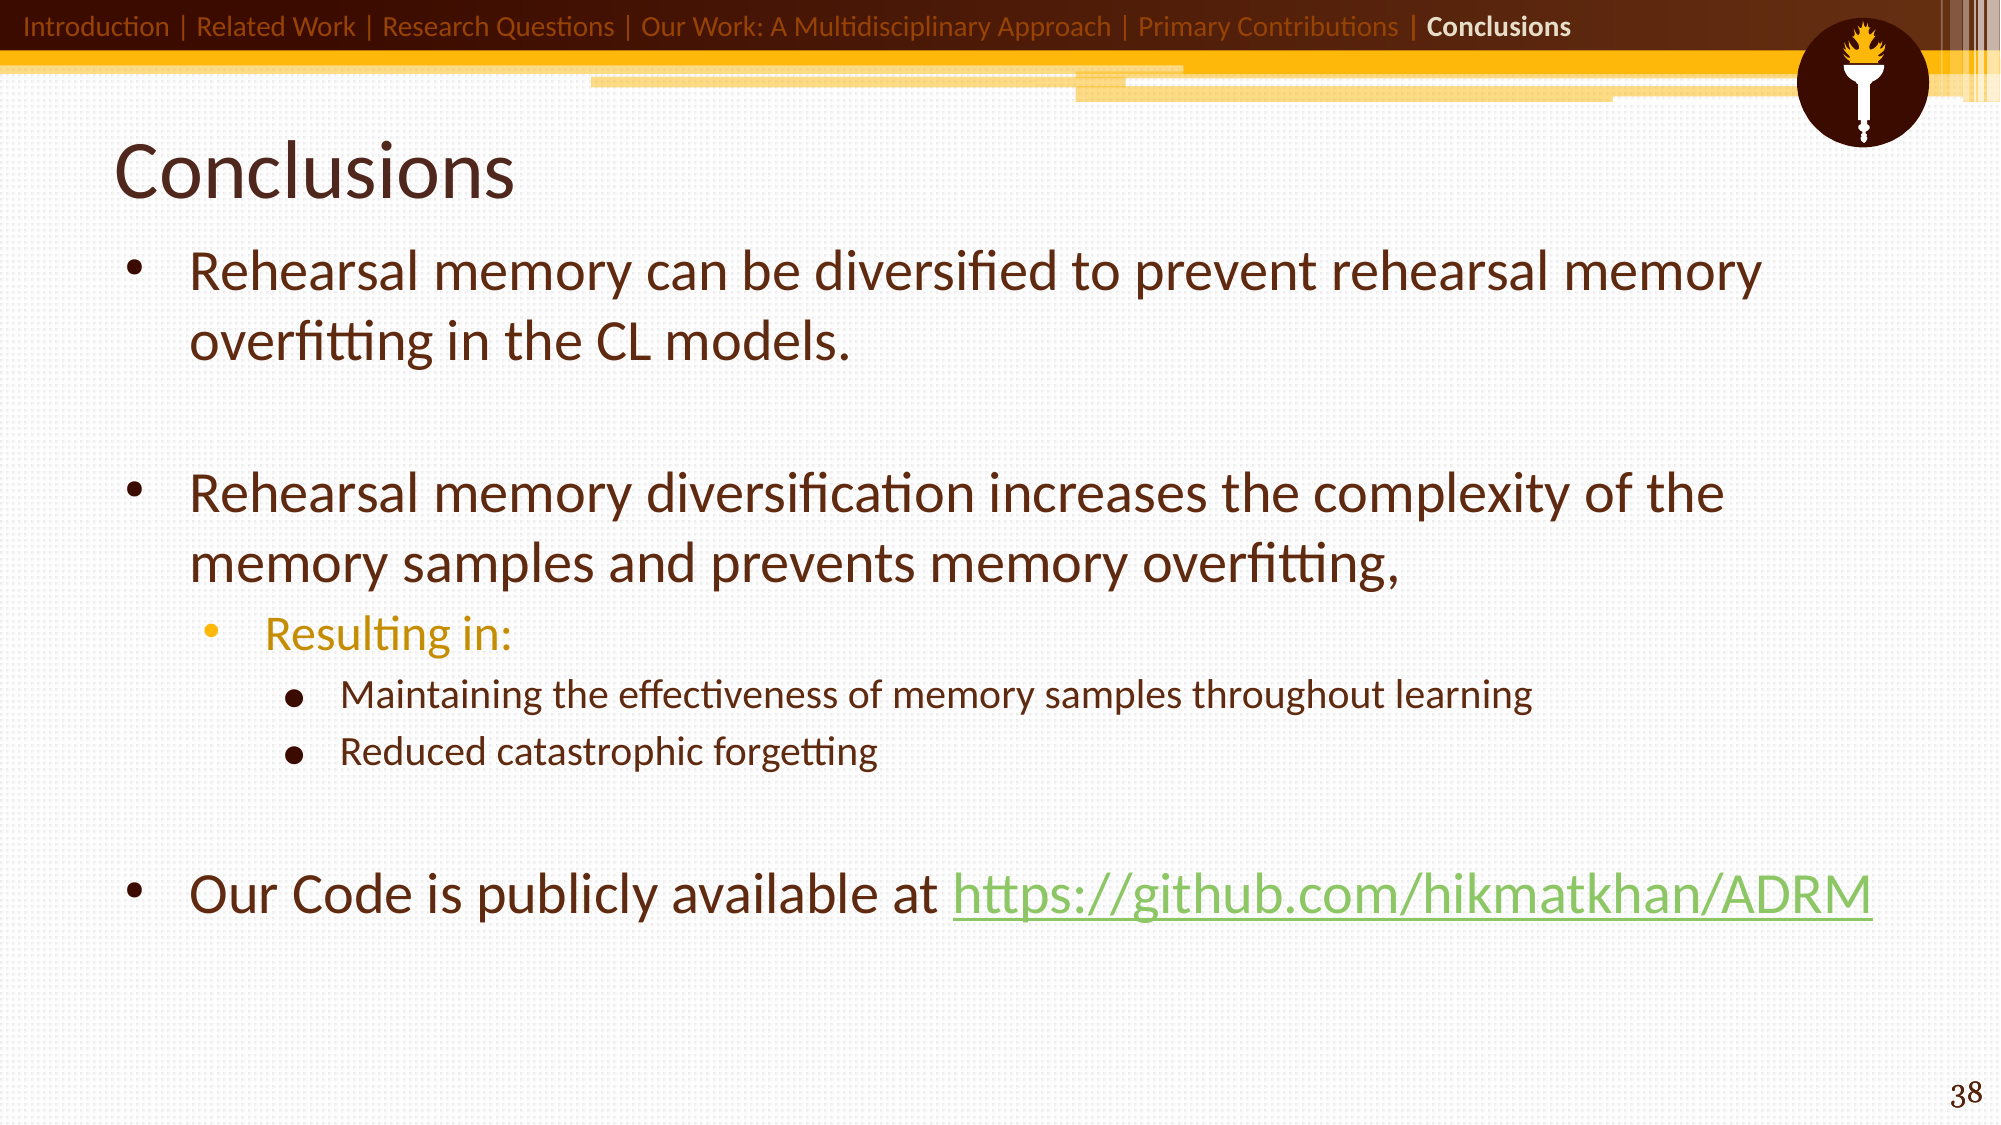

Introduction | Related Work | Research Questions | Our Work: A Multidisciplinary Approach | Primary Contributions | Conclusions
# Conclusions
Rehearsal memory can be diversified to prevent rehearsal memory overfitting in the CL models.

Rehearsal memory diversification increases the complexity of the memory samples and prevents memory overfitting,
Resulting in:
Maintaining the effectiveness of memory samples throughout learning
Reduced catastrophic forgetting

Our Code is publicly available at https://github.com/hikmatkhan/ADRM